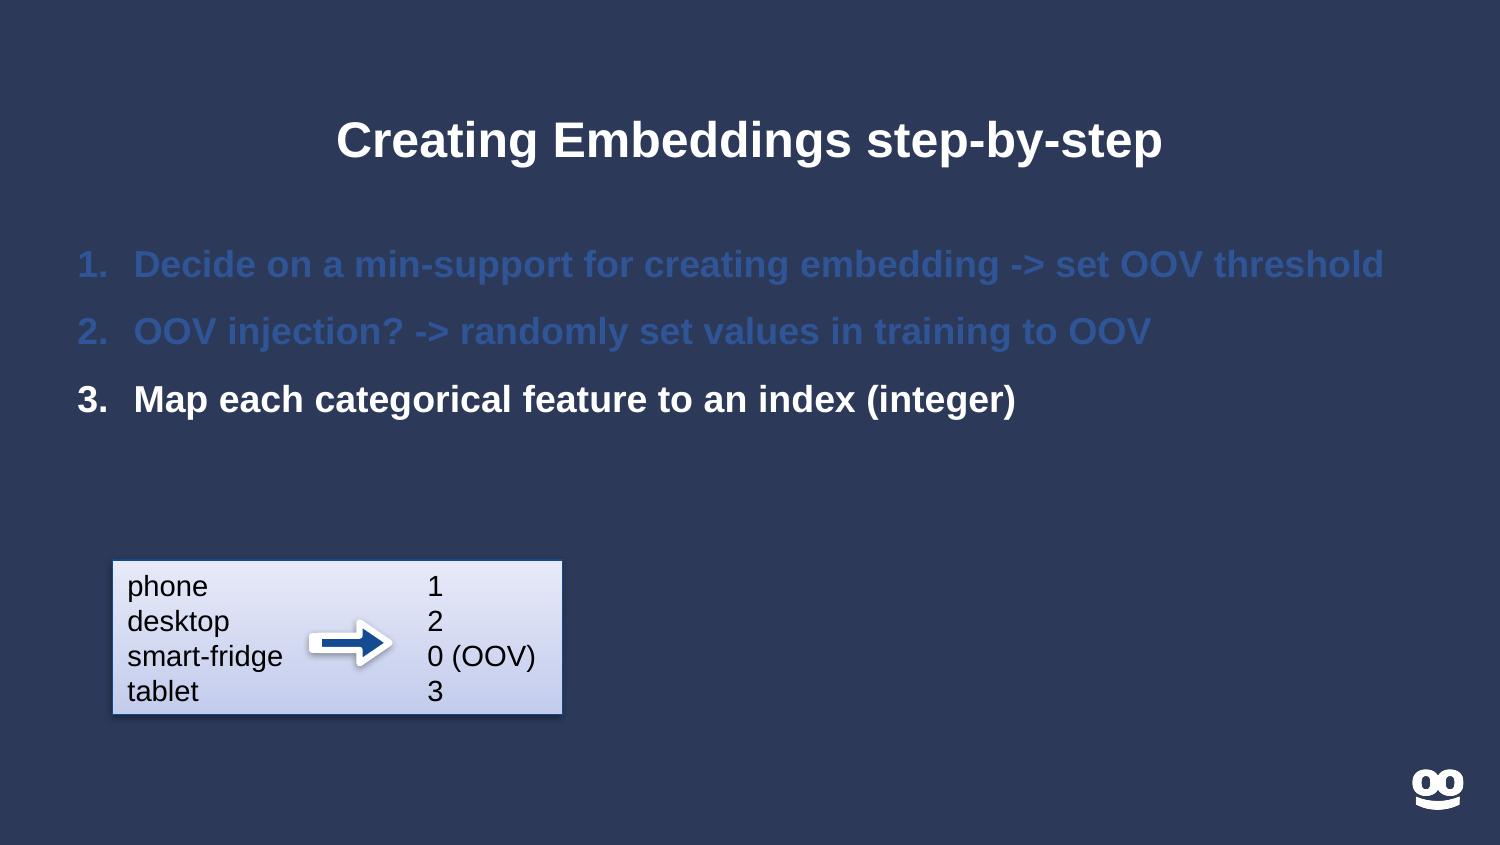

# Creating Embeddings step-by-step
Decide on a min-support for creating embedding -> set OOV threshold
OOV injection? -> randomly set values in training to OOV
Map each categorical feature to an index (integer)
phone		1
desktop		2
smart-fridge	0 (OOV)
tablet		3